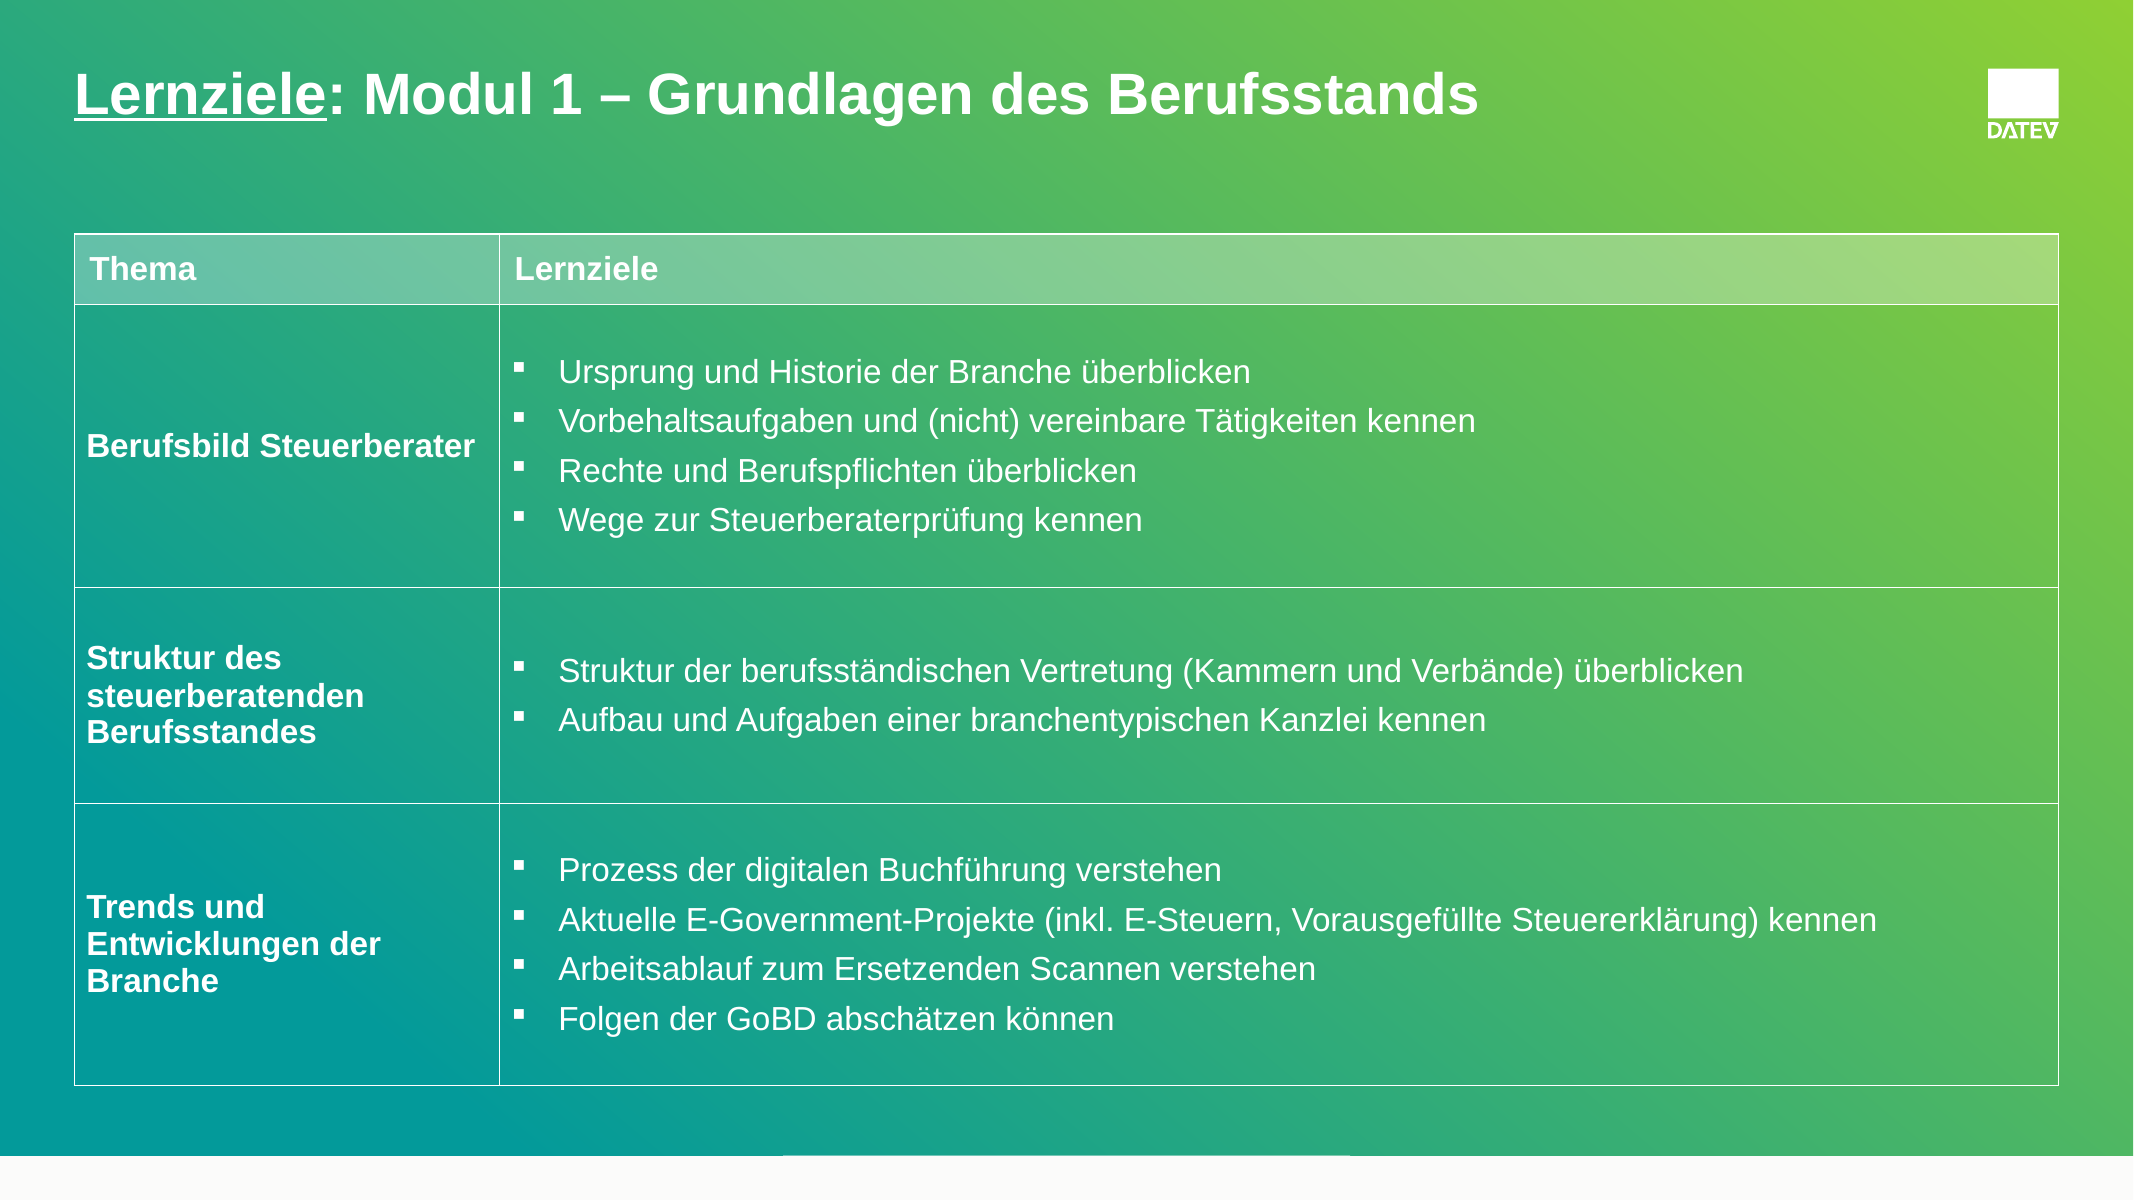

# Lernziele: Modul 1 – Grundlagen des Berufsstands
| Thema | Lernziele |
| --- | --- |
| Berufsbild Steuerberater | Ursprung und Historie der Branche überblicken Vorbehaltsaufgaben und (nicht) vereinbare Tätigkeiten kennen Rechte und Berufspflichten überblicken Wege zur Steuerberaterprüfung kennen |
| Struktur des steuerberatenden Berufsstandes | Struktur der berufsständischen Vertretung (Kammern und Verbände) überblicken Aufbau und Aufgaben einer branchentypischen Kanzlei kennen |
| Trends und Entwicklungen der Branche | Prozess der digitalen Buchführung verstehen Aktuelle E-Government-Projekte (inkl. E-Steuern, Vorausgefüllte Steuererklärung) kennen Arbeitsablauf zum Ersetzenden Scannen verstehen Folgen der GoBD abschätzen können |